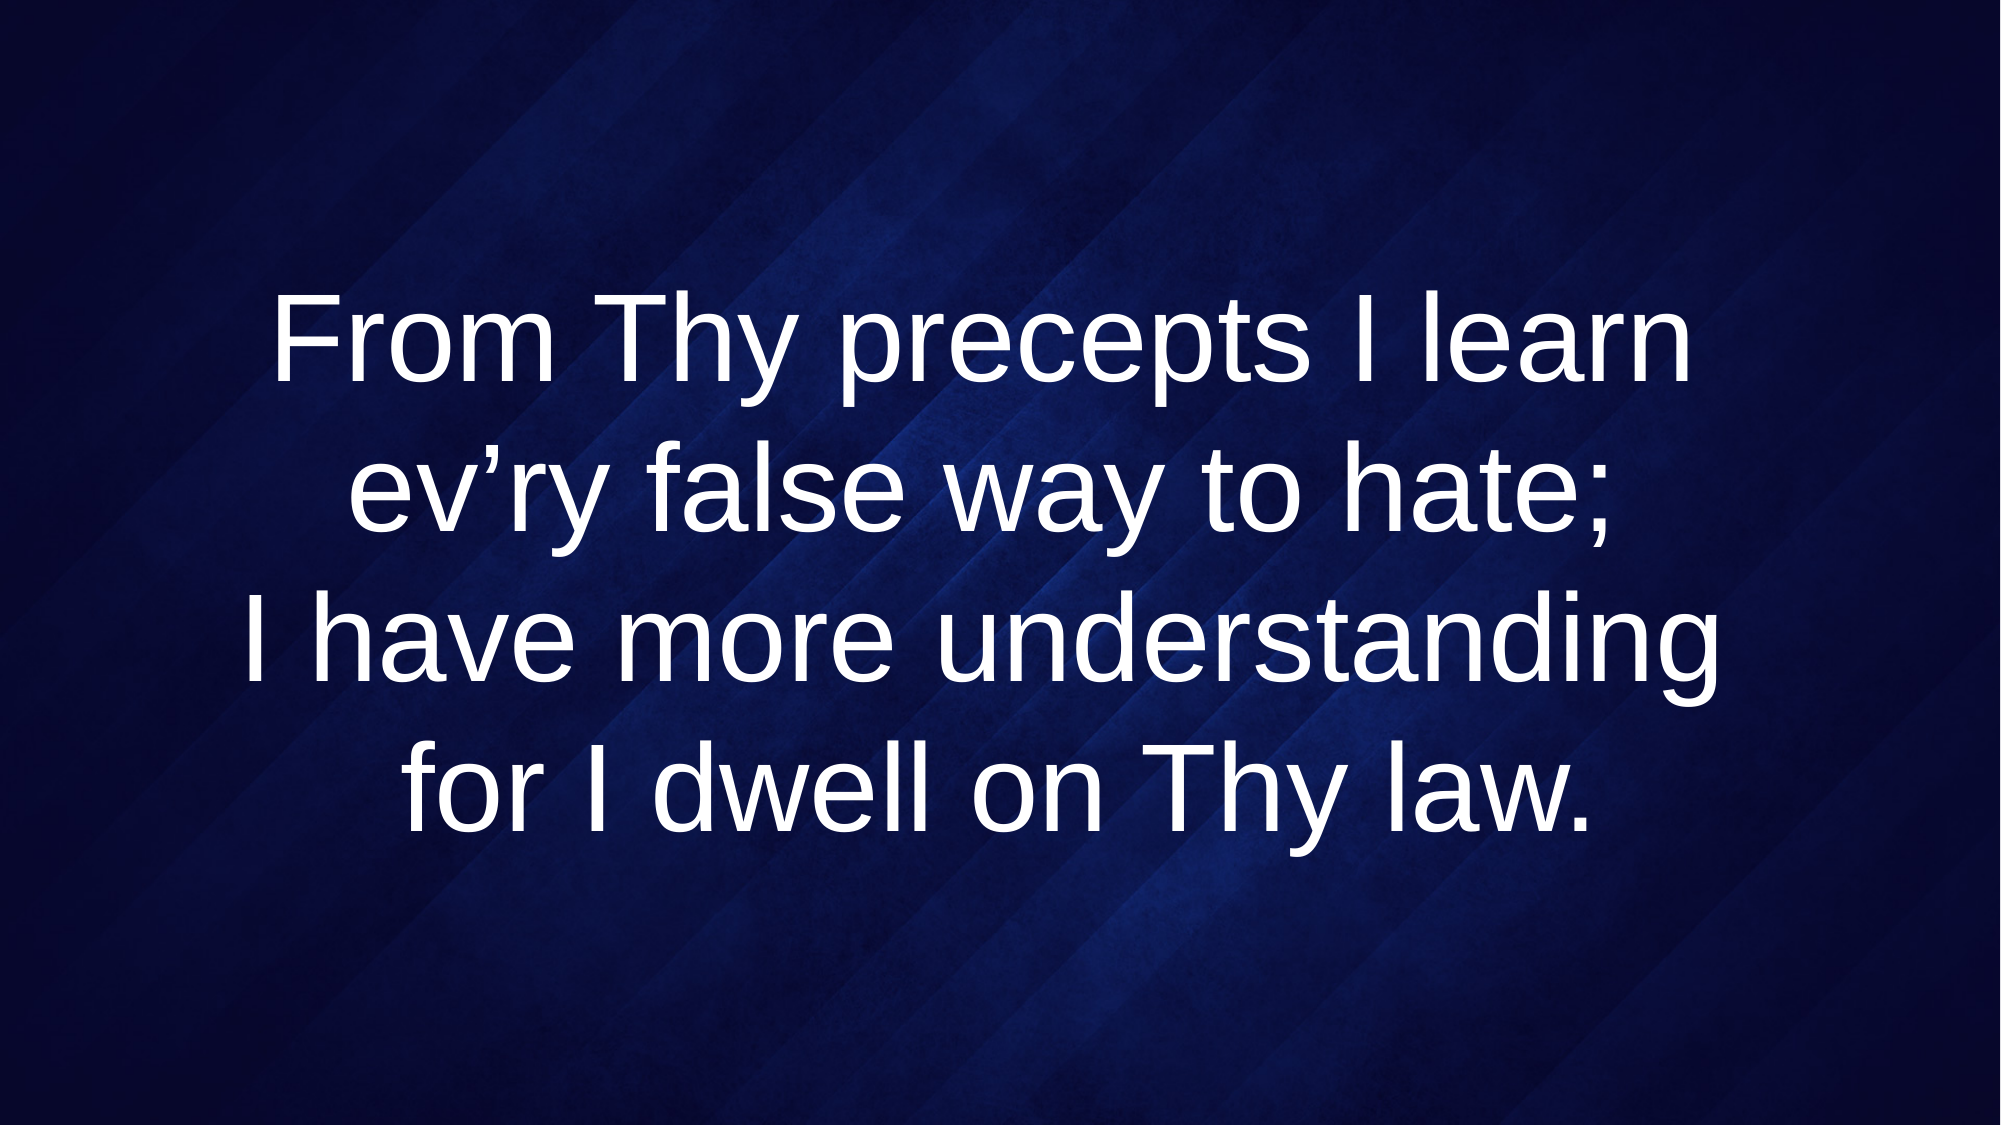

# From Thy precepts I learn ev’ry false way to hate; I have more understanding for I dwell on Thy law.